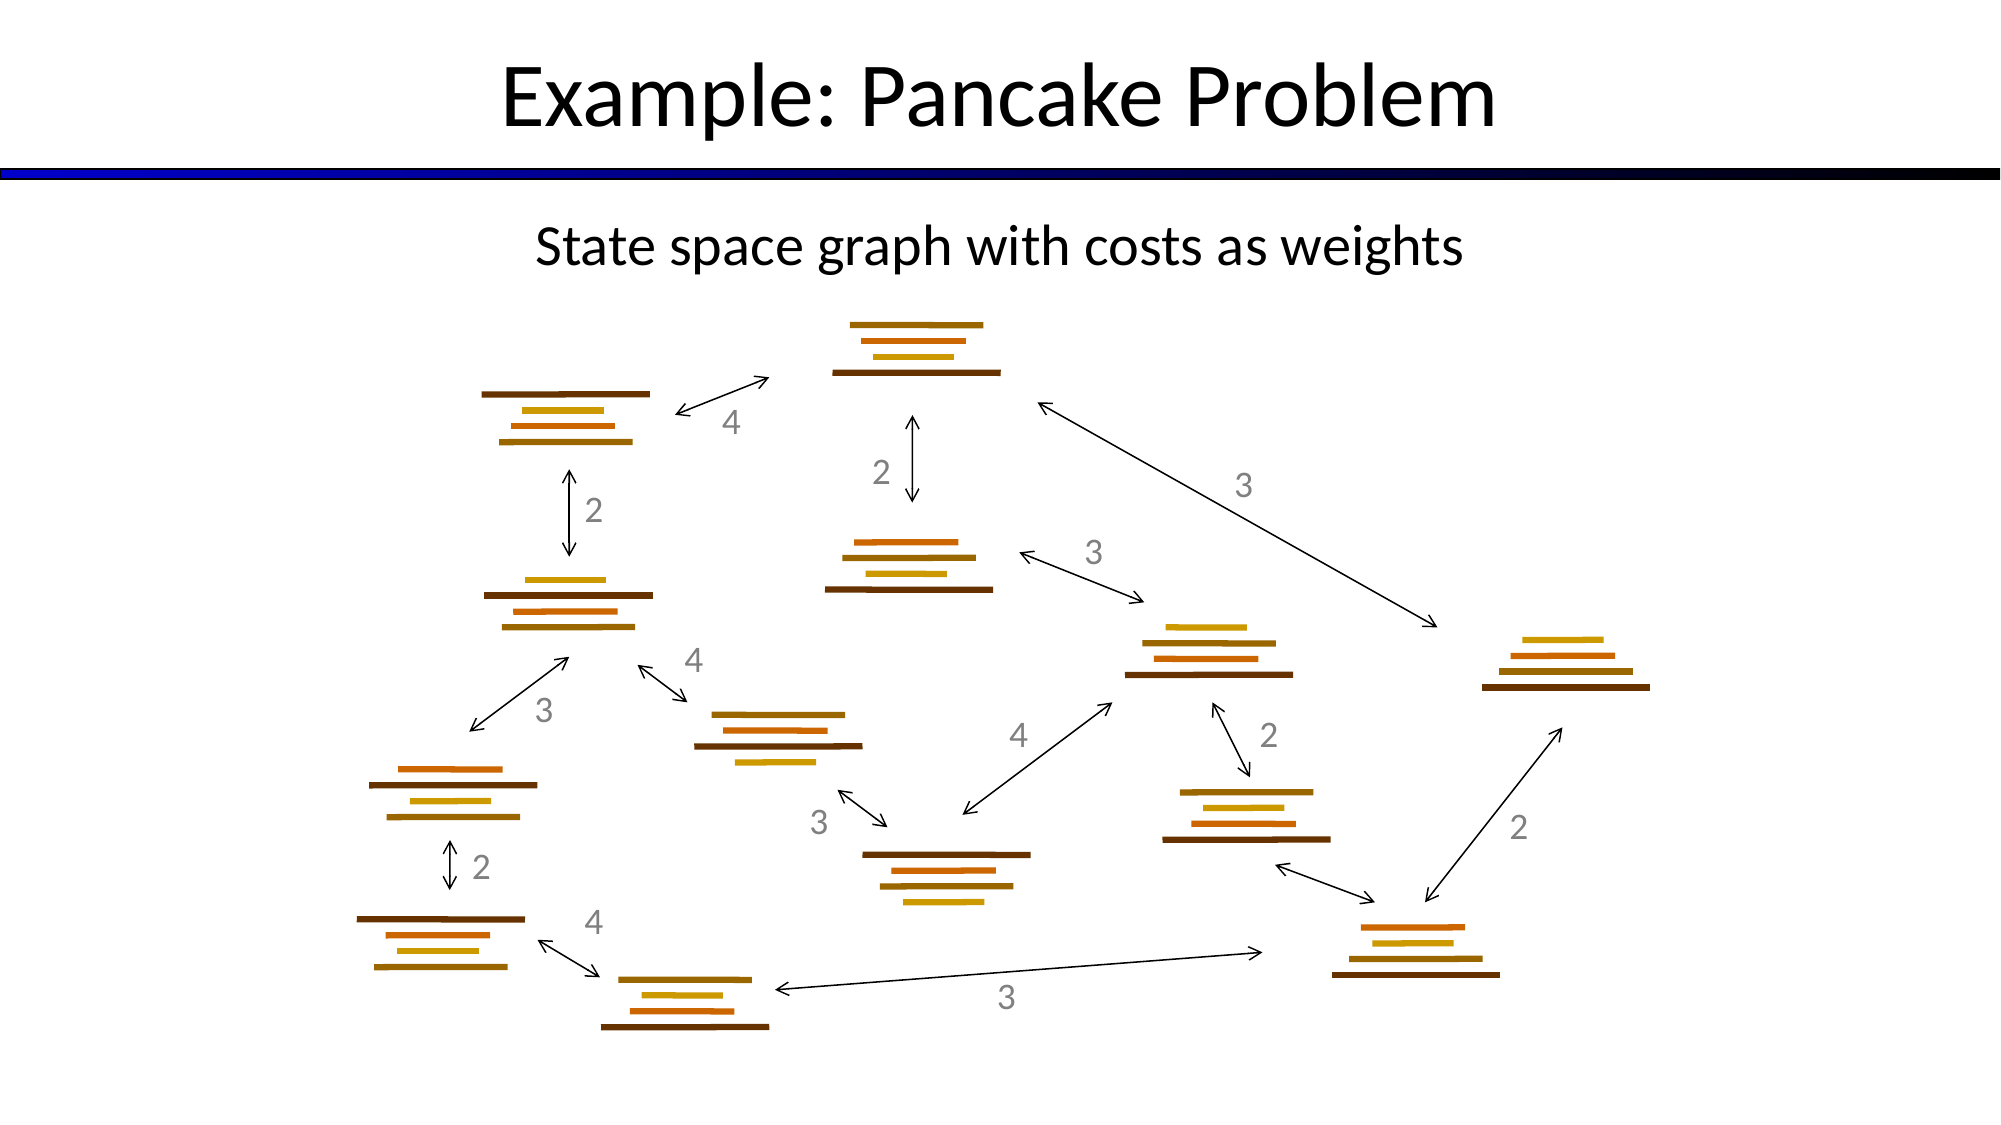

# Example: Pancake Problem
State space graph with costs as weights
4
2
3
2
3
4
3
4
2
3
2
2
4
3